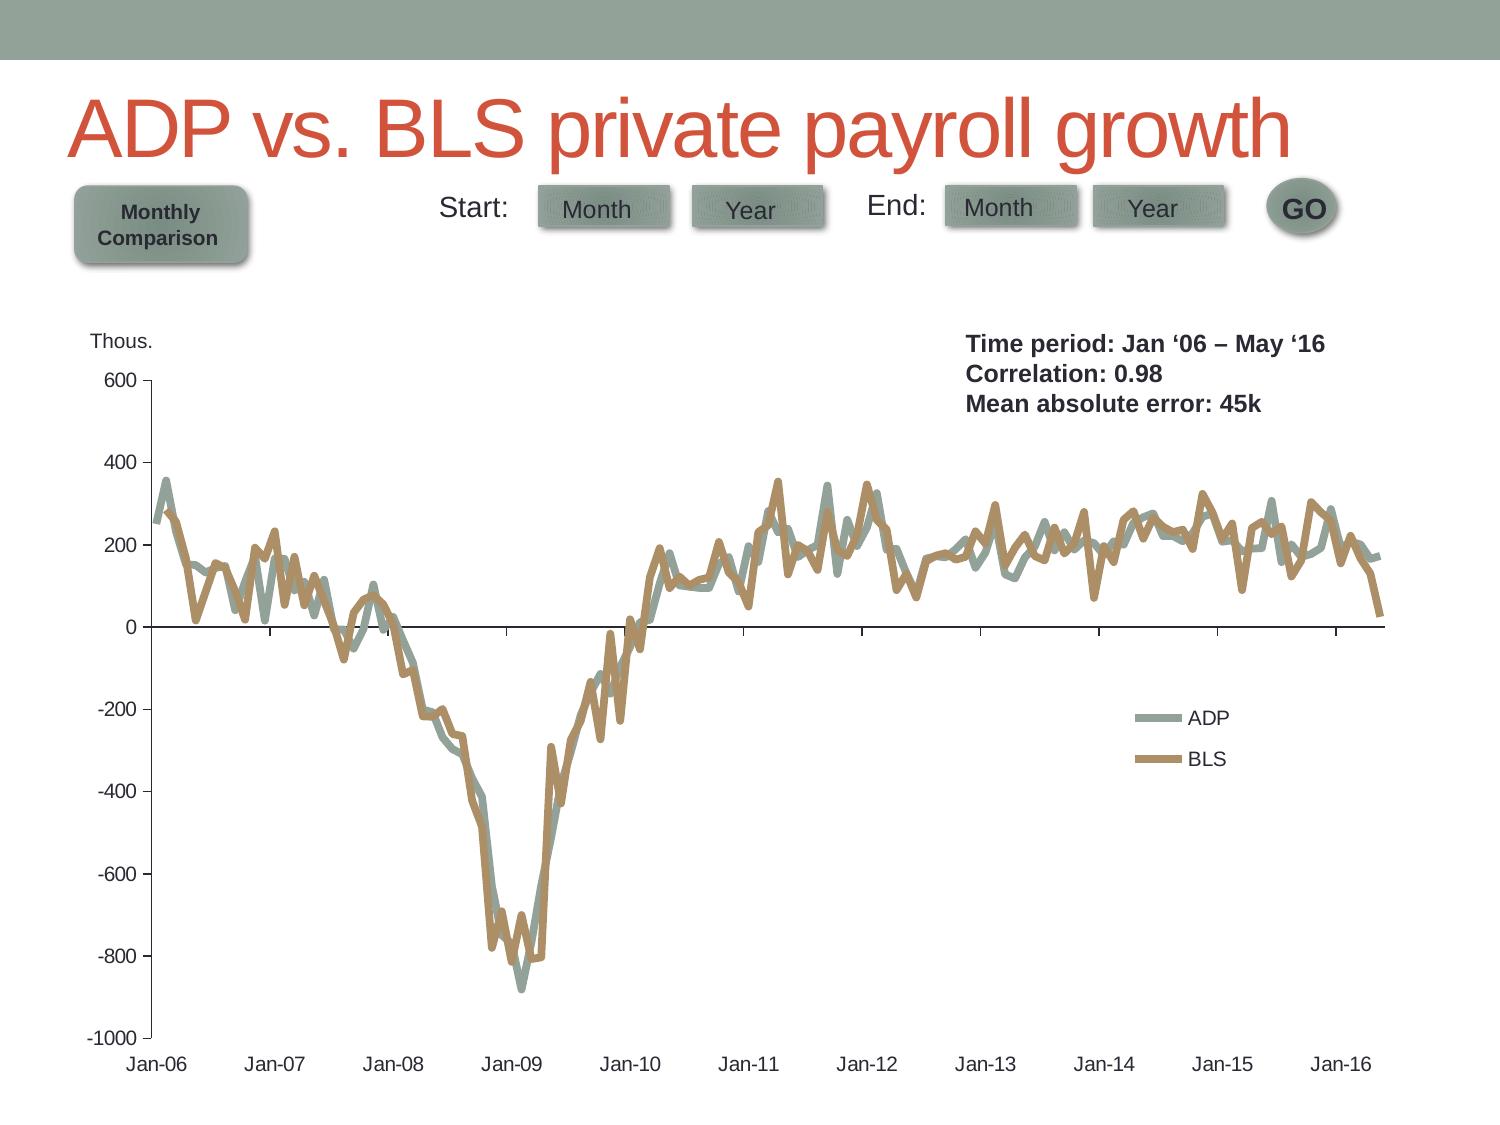

# ADP vs. BLS private payroll growth
End:

Start:
GO
Month
Year

Monthly Comparison
Month

Year

### Chart

| Category | ADP | BLS |
|---|---|---|
| 38718 | 250.8887005619908 | None |
| 38749 | 356.5620672430086 | 285.0 |
| 38777 | 232.7006797899958 | 256.0 |
| 38808 | 153.1439561449952 | 167.0 |
| 38838 | 150.805435391012 | 16.0 |
| 38869 | 132.7346892949863 | 86.0 |
| 38899 | 143.8790190390137 | 156.0 |
| 38930 | 148.7307352639909 | 143.0 |
| 38961 | 41.011189338009 | 87.0 |
| 38991 | 110.0605175289966 | 18.0 |
| 39022 | 172.238940063995 | 193.0 |
| 39052 | 15.78415985300671 | 166.0 |
| 39083 | 166.873593943994 | 233.0 |
| 39114 | 166.0862512790045 | 54.0 |
| 39142 | 88.65151285899618 | 171.0 |
| 39173 | 110.8798859950039 | 53.0 |
| 39203 | 28.0930608859926 | 125.0 |
| 39234 | 115.3961879050039 | 64.0 |
| 39264 | -5.850069496998913 | 3.0 |
| 39295 | -5.854991416999836 | -79.0 |
| 39326 | -52.32942447700761 | 35.0 |
| 39356 | -4.20271170399792 | 67.0 |
| 39387 | 103.8032652969996 | 78.0 |
| 39417 | -6.620062802991015 | 55.0 |
| 39448 | 24.81750294099038 | 7.0 |
| 39479 | -32.17498086499108 | -115.0 |
| 39508 | -86.9576622610039 | -104.0 |
| 39539 | -200.369756840999 | -217.0 |
| 39569 | -207.1257062660006 | -218.0 |
| 39600 | -268.0518202899984 | -199.0 |
| 39630 | -296.6999524150015 | -260.0 |
| 39661 | -309.2480665460025 | -265.0 |
| 39692 | -367.6775927999988 | -422.0 |
| 39722 | -412.5624097429969 | -485.0 |
| 39753 | -629.5708943479985 | -780.0 |
| 39783 | -748.8829365069977 | -691.0 |
| 39814 | -769.936348564006 | -814.0 |
| 39845 | -881.1873509379947 | -700.0 |
| 39873 | -766.6871647420044 | -807.0 |
| 39904 | -628.103232519003 | -803.0 |
| 39934 | -511.2712721720018 | -291.0 |
| 39965 | -382.600484265 | -429.0 |
| 39995 | -303.755640880001 | -274.0 |
| 40026 | -213.5092324739962 | -228.0 |
| 40057 | -158.8685294619936 | -133.0 |
| 40087 | -113.9568935100106 | -273.0 |
| 40118 | -161.7518758309889 | -16.0 |
| 40148 | -96.75427746601054 | -228.0 |
| 40179 | -48.11291840999911 | 19.0 |
| 40210 | 11.99040292701102 | -54.0 |
| 40238 | 17.69395406199328 | 121.0 |
| 40269 | 105.8601306049968 | 192.0 |
| 40299 | 179.8912207230023 | 95.0 |
| 40330 | 101.5675251270004 | 123.0 |
| 40360 | 98.2179239630059 | 101.0 |
| 40391 | 95.3922348259948 | 115.0 |
| 40422 | 95.32570535599353 | 121.0 |
| 40452 | 153.8956660090043 | 207.0 |
| 40483 | 170.8200191340002 | 133.0 |
| 40513 | 86.47898252500444 | 109.0 |
| 40544 | 196.8098514849989 | 50.0 |
| 40575 | 158.3941264860041 | 231.0 |
| 40603 | 282.3466137609939 | 248.0 |
| 40634 | 230.5152549789927 | 354.0 |
| 40664 | 239.0668191940058 | 128.0 |
| 40695 | 170.138937790005 | 200.0 |
| 40725 | 187.354640960999 | 185.0 |
| 40756 | 199.8954026589927 | 139.0 |
| 40787 | 344.3717466570088 | 280.0 |
| 40817 | 129.2765525540017 | 187.0 |
| 40848 | 260.9226121120009 | 173.0 |
| 40878 | 197.1663707080006 | 224.0 |
| 40909 | 242.4961975149927 | 347.0 |
| 40940 | 325.8739220900025 | 261.0 |
| 40969 | 187.9215427809977 | 237.0 |
| 41000 | 190.4940377500025 | 90.0 |
| 41030 | 130.6522892369976 | 130.0 |
| 41061 | 80.5160549830034 | 72.0 |
| 41091 | 166.7296616459935 | 160.0 |
| 41122 | 172.4244942420046 | 174.0 |
| 41153 | 169.7622356929933 | 180.0 |
| 41183 | 189.3914678900037 | 164.0 |
| 41214 | 213.810937634 | 171.0 |
| 41244 | 144.3495669330005 | 233.0 |
| 41275 | 181.4211114619975 | 203.0 |
| 41306 | 256.2553330410003 | 297.0 |
| 41334 | 128.1928094890027 | 150.0 |
| 41365 | 118.1926448949962 | 193.0 |
| 41395 | 169.1378211730043 | 225.0 |
| 41426 | 195.8618119470047 | 173.0 |
| 41456 | 256.0038185519952 | 162.0 |
| 41487 | 186.5983276229963 | 242.0 |
| 41518 | 230.6799194060004 | 179.0 |
| 41548 | 188.341762379001 | 203.0 |
| 41579 | 210.8524670729966 | 280.0 |
| 41609 | 204.1671548040031 | 71.0 |
| 41640 | 175.2673979219981 | 197.0 |
| 41671 | 208.696099615001 | 158.0 |
| 41699 | 200.200774611003 | 261.0 |
| 41730 | 253.6132296180003 | 282.0 |
| 41760 | 267.1425355520041 | 215.0 |
| 41791 | 276.6135568789902 | 267.0 |
| 41821 | 221.305208773003 | 244.0 |
| 41852 | 221.4703774500085 | 231.0 |
| 41883 | 208.777214361995 | 237.0 |
| 41913 | 228.5119271199947 | 190.0 |
| 41944 | 268.6764424430003 | 324.0 |
| 41974 | 275.5838139520049 | 279.0 |
| 42005 | 207.6723678010021 | 214.0 |
| 42036 | 211.2400573399937 | 252.0 |
| 42064 | 184.3932687100023 | 90.0 |
| 42095 | 190.9509848849993 | 241.0 |
| 42125 | 191.9876046349964 | 256.0 |
| 42156 | 307.1852179340058 | 226.0 |
| 42186 | 158.000347631998 | 245.0 |
| 42217 | 201.2391801060003 | 123.0 |
| 42248 | 170.754596690007 | 162.0 |
| 42278 | 177.8717054709996 | 304.0 |
| 42309 | 192.7738213549892 | 279.0 |
| 42339 | 287.0450176040031 | 259.0 |
| 42370 | 192.8866410979972 | 155.0 |
| 42401 | 207.4935088140046 | 222.0 |
| 42430 | 201.0257142710034 | 167.0 |
| 42461 | 165.7936116659985 | 130.0 |
| 42491 | 173.1818953009933 | 25.0 |
Thous.
Time period: Jan ‘06 – May ‘16
Correlation: 0.98
Mean absolute error: 45k